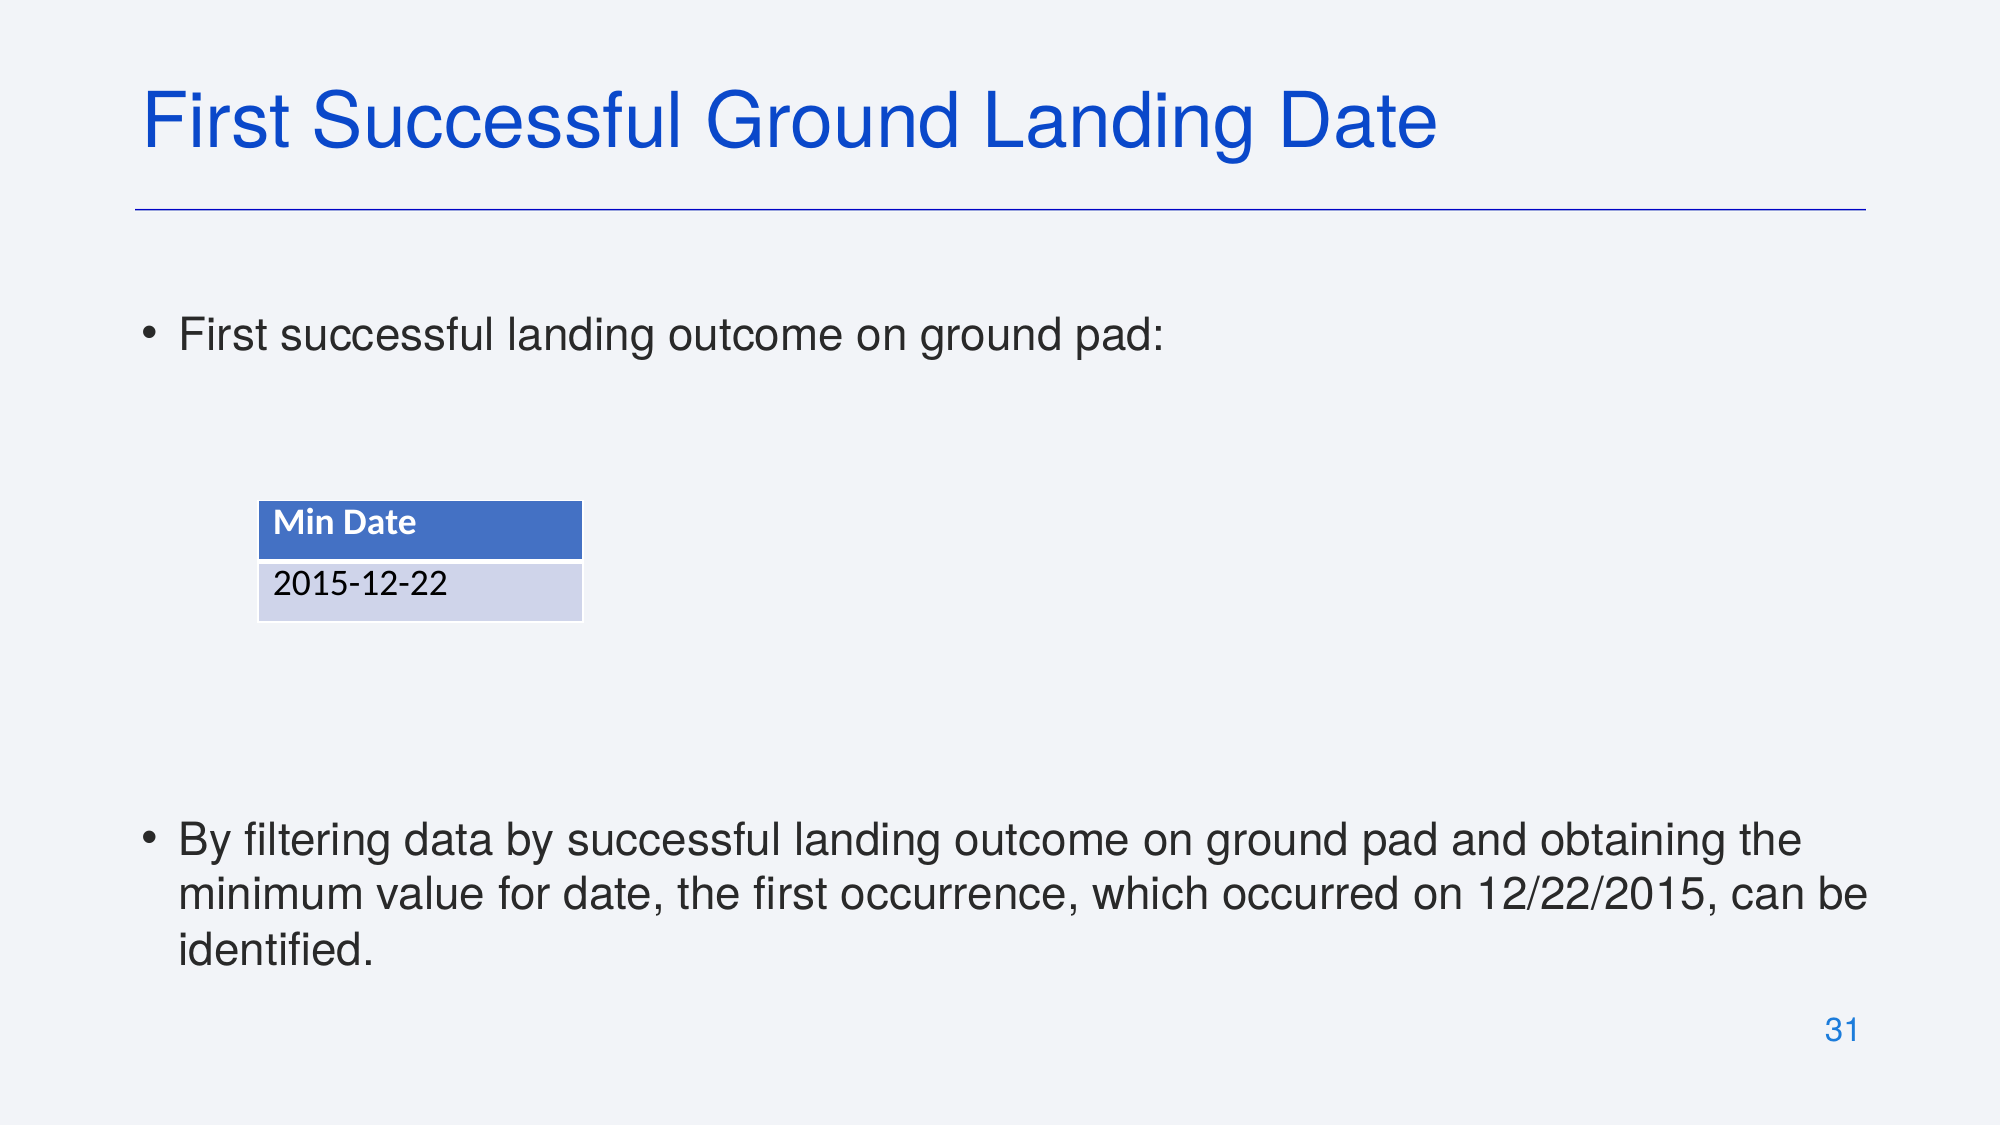

# First Successful Ground Landing Date
First successful landing outcome on ground pad:
| Min Date |
| --- |
| 2015-12-22 |
By filtering data by successful landing outcome on ground pad and obtaining the minimum value for date, the first occurrence, which occurred on 12/22/2015, can be identified.
31